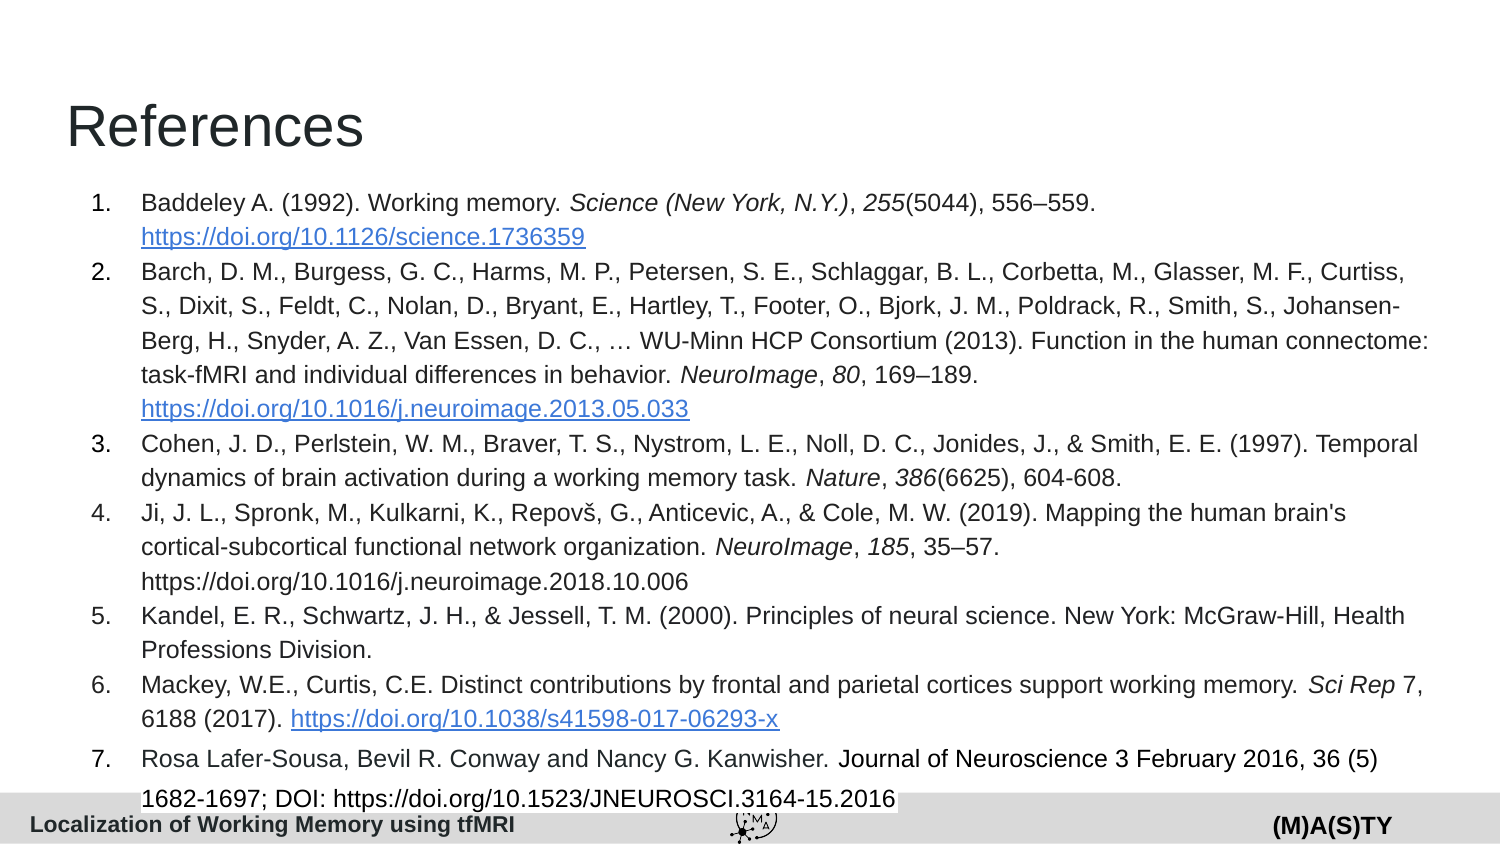

# References
Baddeley A. (1992). Working memory. Science (New York, N.Y.), 255(5044), 556–559. https://doi.org/10.1126/science.1736359
Barch, D. M., Burgess, G. C., Harms, M. P., Petersen, S. E., Schlaggar, B. L., Corbetta, M., Glasser, M. F., Curtiss, S., Dixit, S., Feldt, C., Nolan, D., Bryant, E., Hartley, T., Footer, O., Bjork, J. M., Poldrack, R., Smith, S., Johansen-Berg, H., Snyder, A. Z., Van Essen, D. C., … WU-Minn HCP Consortium (2013). Function in the human connectome: task-fMRI and individual differences in behavior. NeuroImage, 80, 169–189. https://doi.org/10.1016/j.neuroimage.2013.05.033
Cohen, J. D., Perlstein, W. M., Braver, T. S., Nystrom, L. E., Noll, D. C., Jonides, J., & Smith, E. E. (1997). Temporal dynamics of brain activation during a working memory task. Nature, 386(6625), 604-608.
Ji, J. L., Spronk, M., Kulkarni, K., Repovš, G., Anticevic, A., & Cole, M. W. (2019). Mapping the human brain's cortical-subcortical functional network organization. NeuroImage, 185, 35–57. https://doi.org/10.1016/j.neuroimage.2018.10.006
Kandel, E. R., Schwartz, J. H., & Jessell, T. M. (2000). Principles of neural science. New York: McGraw-Hill, Health Professions Division.
Mackey, W.E., Curtis, C.E. Distinct contributions by frontal and parietal cortices support working memory. Sci Rep 7, 6188 (2017). https://doi.org/10.1038/s41598-017-06293-x
Rosa Lafer-Sousa, Bevil R. Conway and Nancy G. Kanwisher. Journal of Neuroscience 3 February 2016, 36 (5) 1682-1697; DOI: https://doi.org/10.1523/JNEUROSCI.3164-15.2016